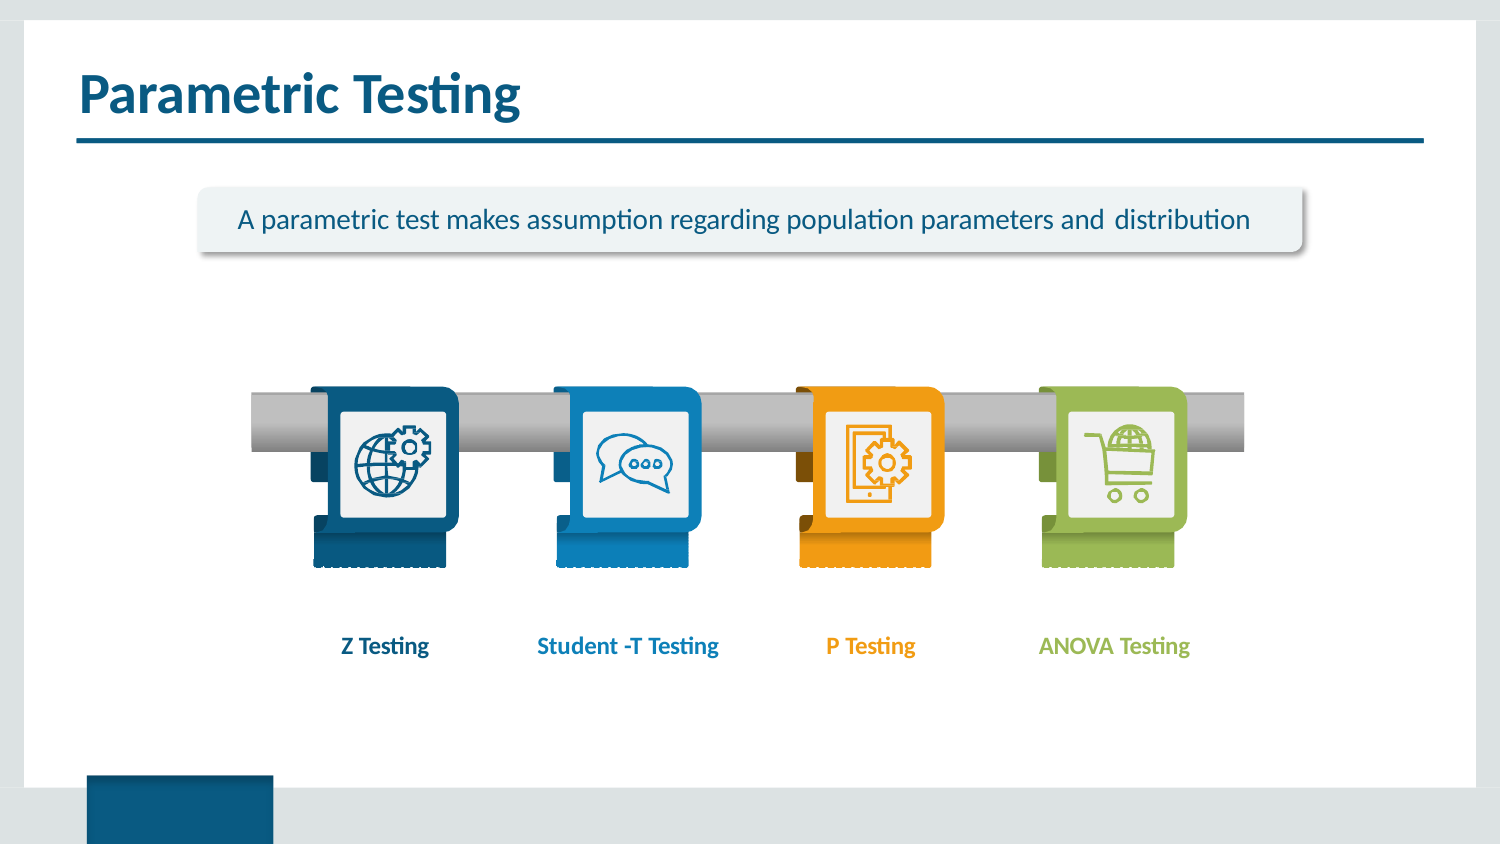

# Parametric Testing

A parametric test makes assumption regarding population parameters and distribution

Z Testing
Student -T Testing
P Testing
ANOVA Testing